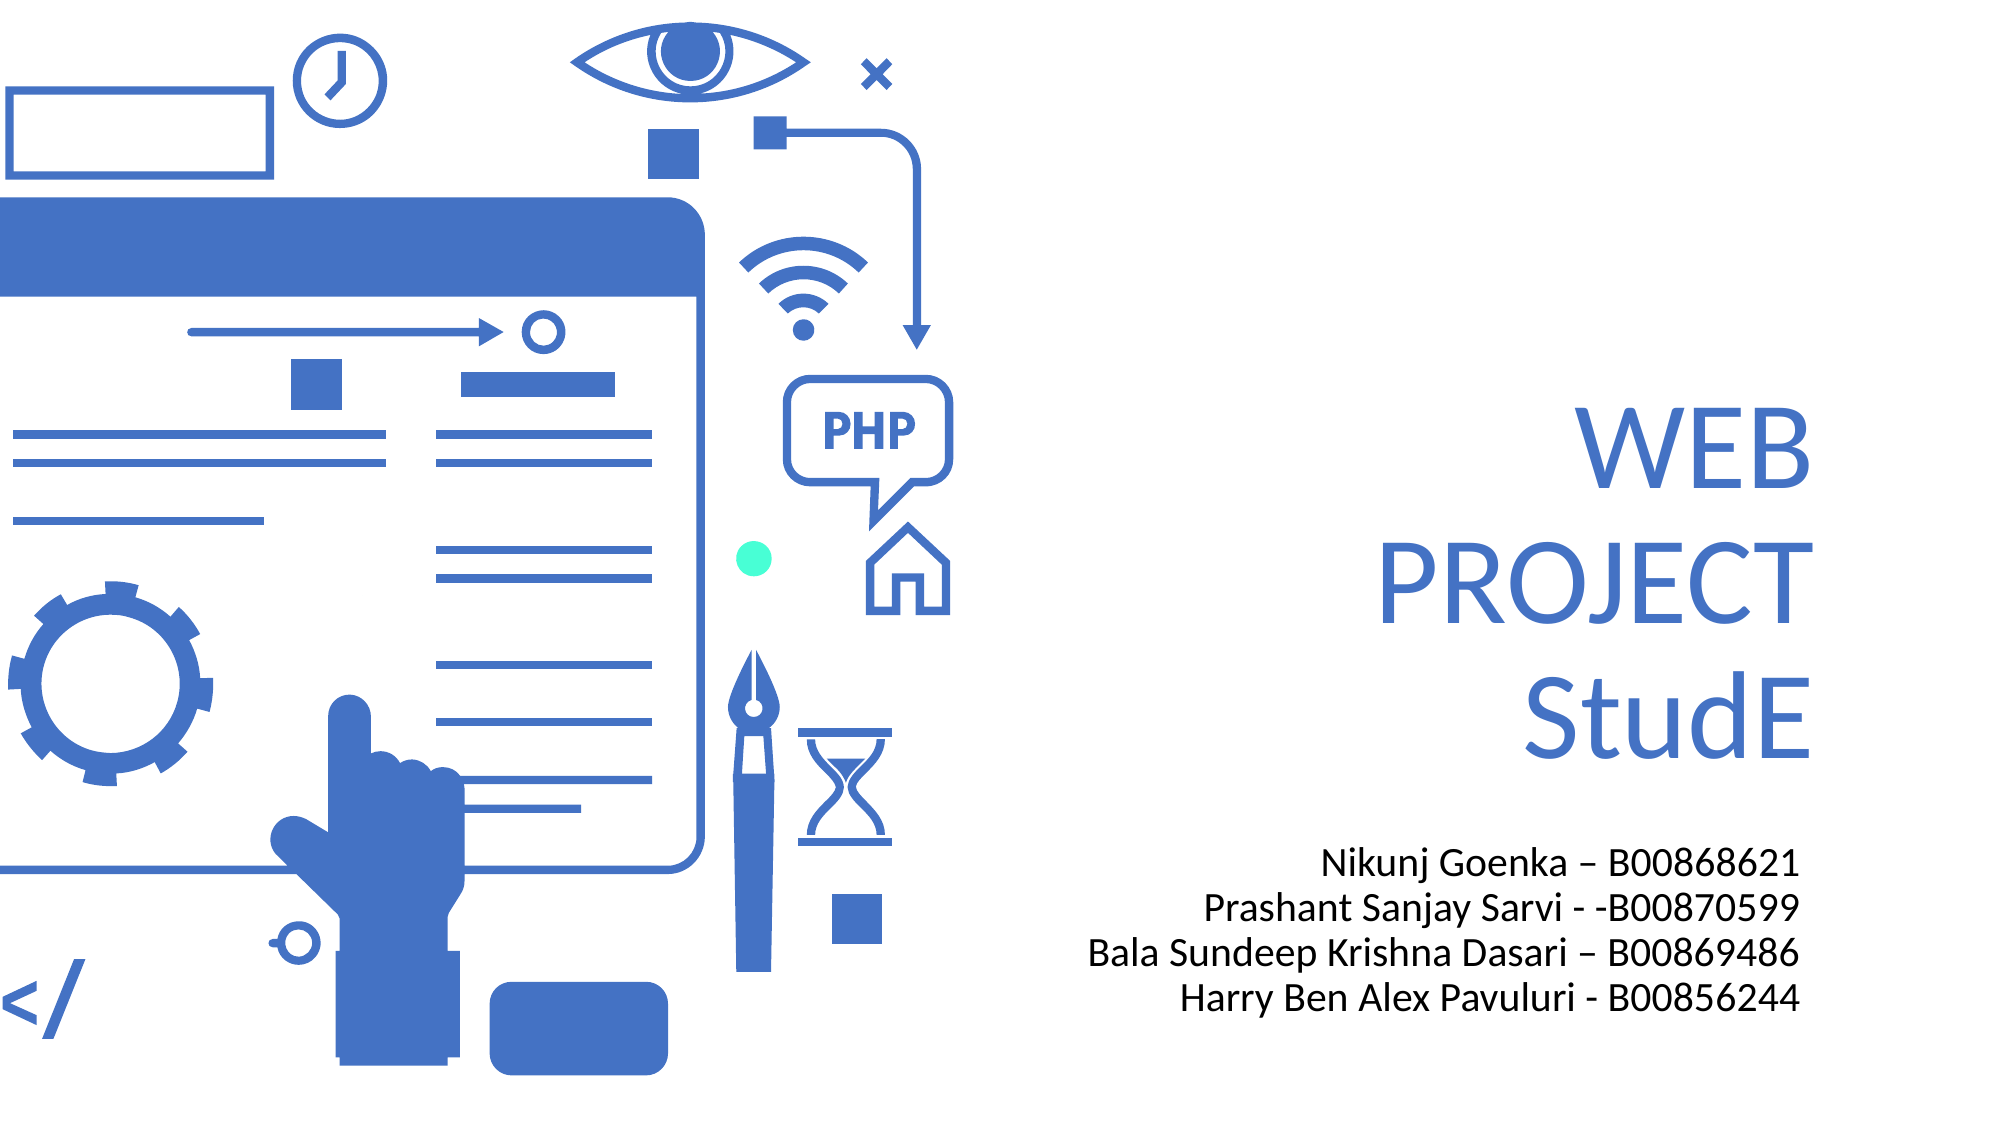

# WEB PROJECT
StudE

Nikunj Goenka – B00868621
Prashant Sanjay Sarvi - -B00870599
Bala Sundeep Krishna Dasari – B00869486
Harry Ben Alex Pavuluri - B00856244